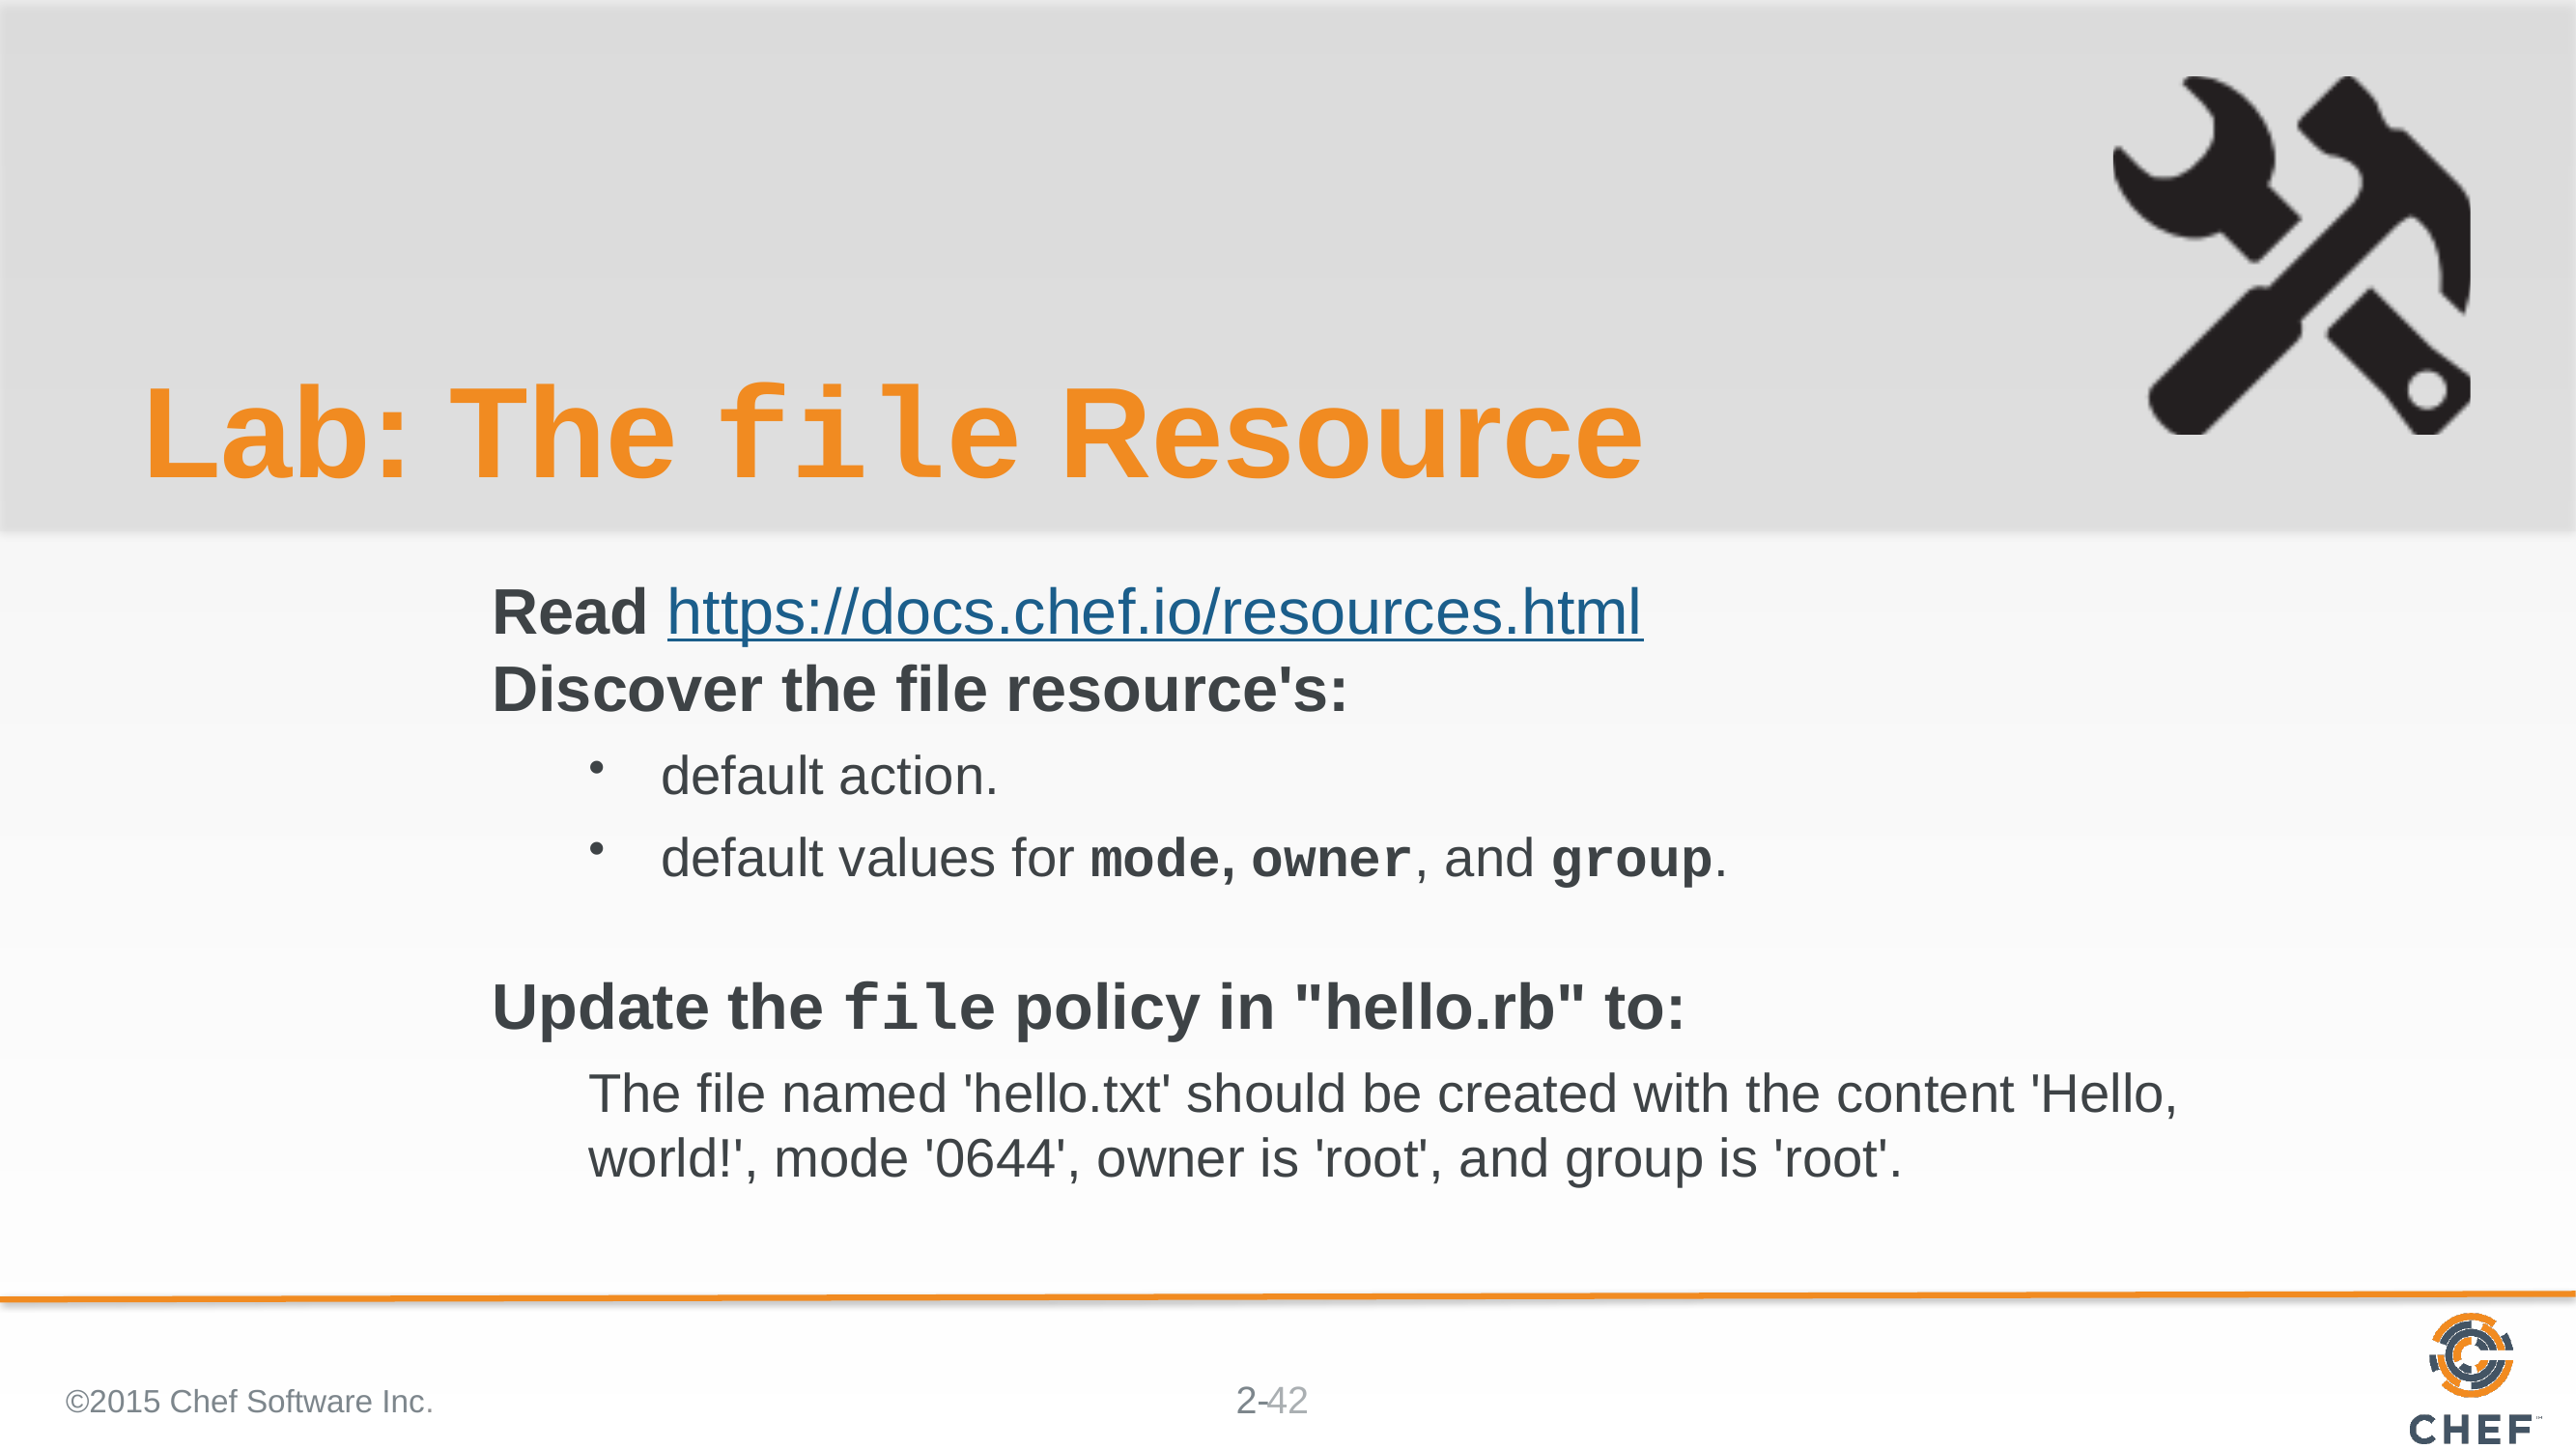

# Lab: The file Resource
Read https://docs.chef.io/resources.html
Discover the file resource's:
default action.
default values for mode, owner, and group.

Update the file policy in "hello.rb" to:
The file named 'hello.txt' should be created with the content 'Hello, world!', mode '0644', owner is 'root', and group is 'root'.

©2015 Chef Software Inc.
42